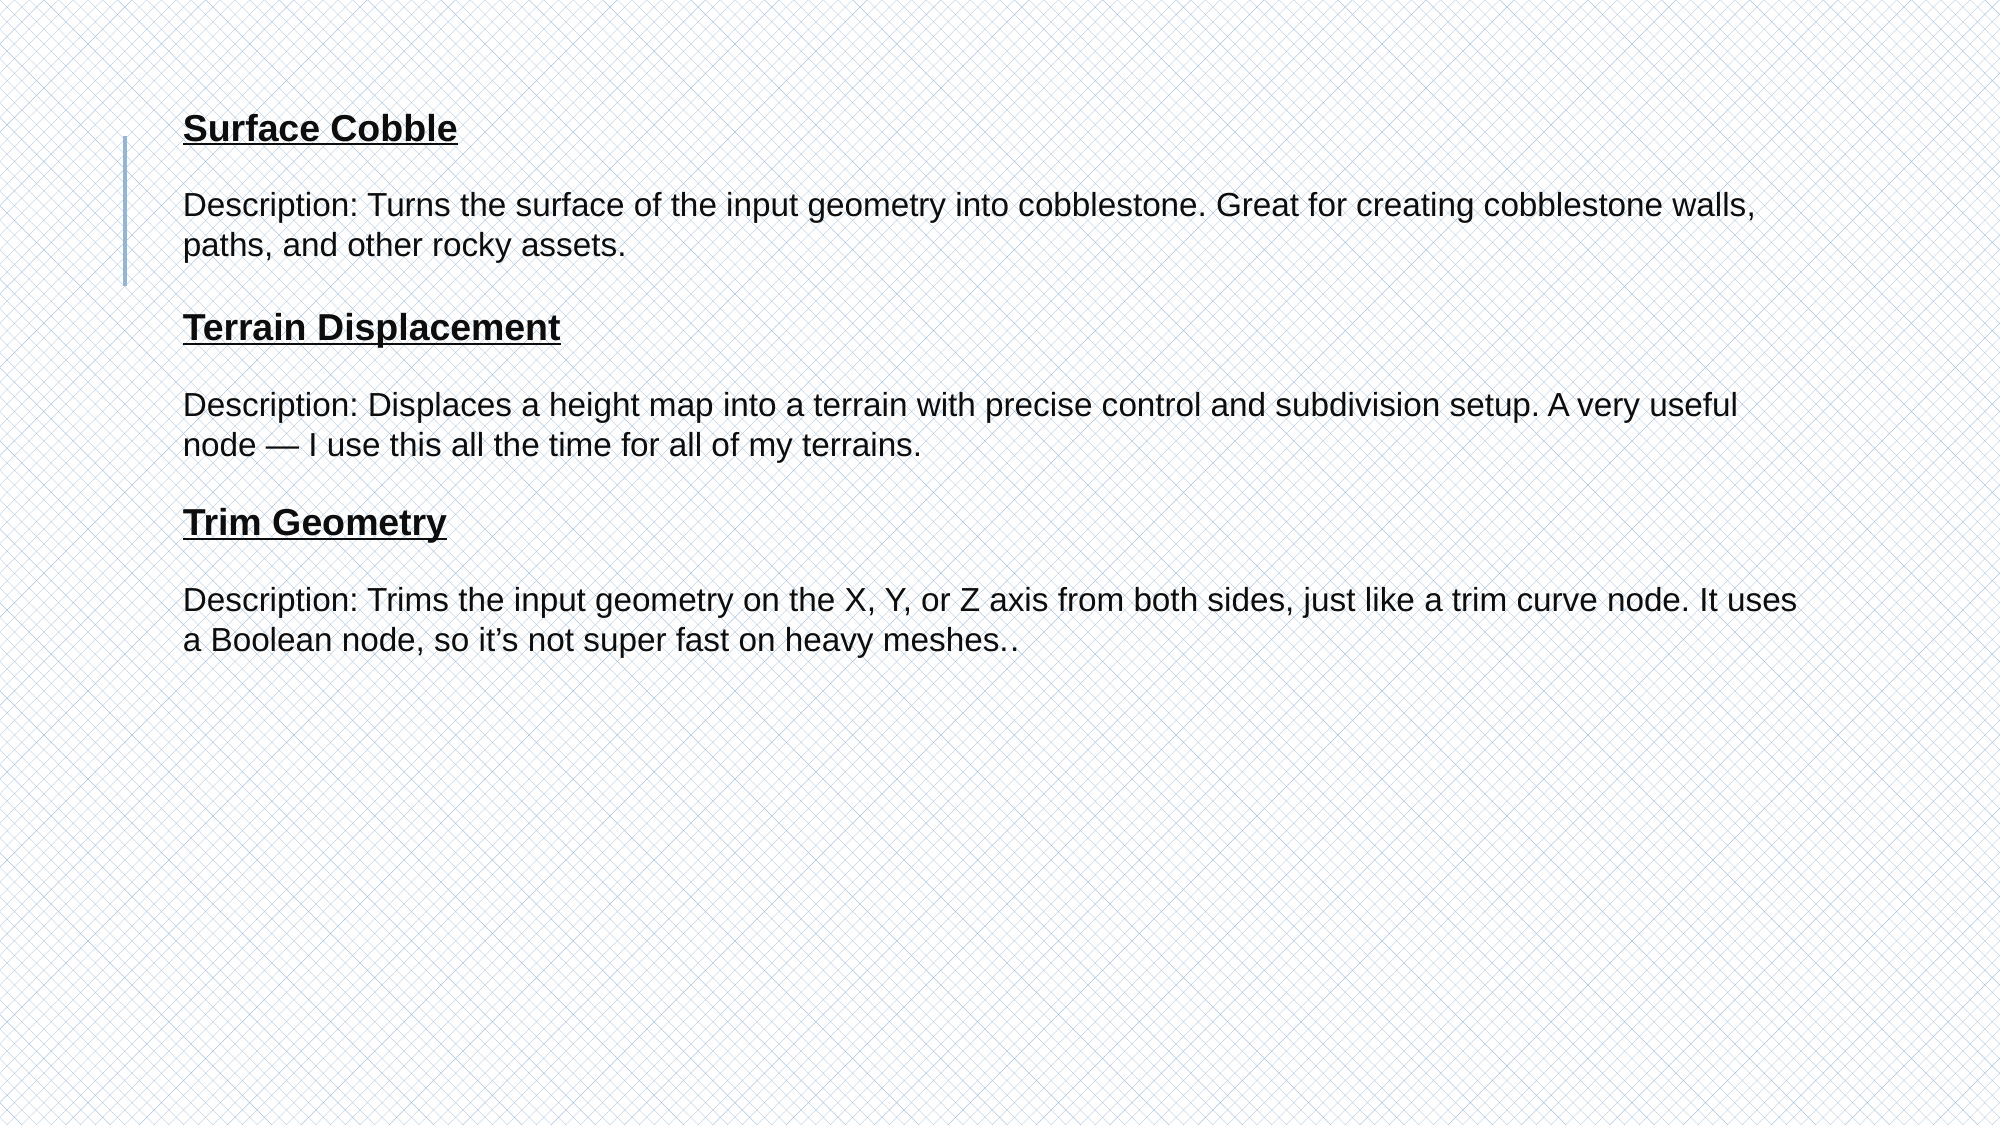

# Surface Cobble Description: Turns the surface of the input geometry into cobblestone. Great for creating cobblestone walls, paths, and other rocky assets. Terrain Displacement Description: Displaces a height map into a terrain with precise control and subdivision setup. A very useful node — I use this all the time for all of my terrains. Trim Geometry Description: Trims the input geometry on the X, Y, or Z axis from both sides, just like a trim curve node. It uses a Boolean node, so it’s not super fast on heavy meshes..